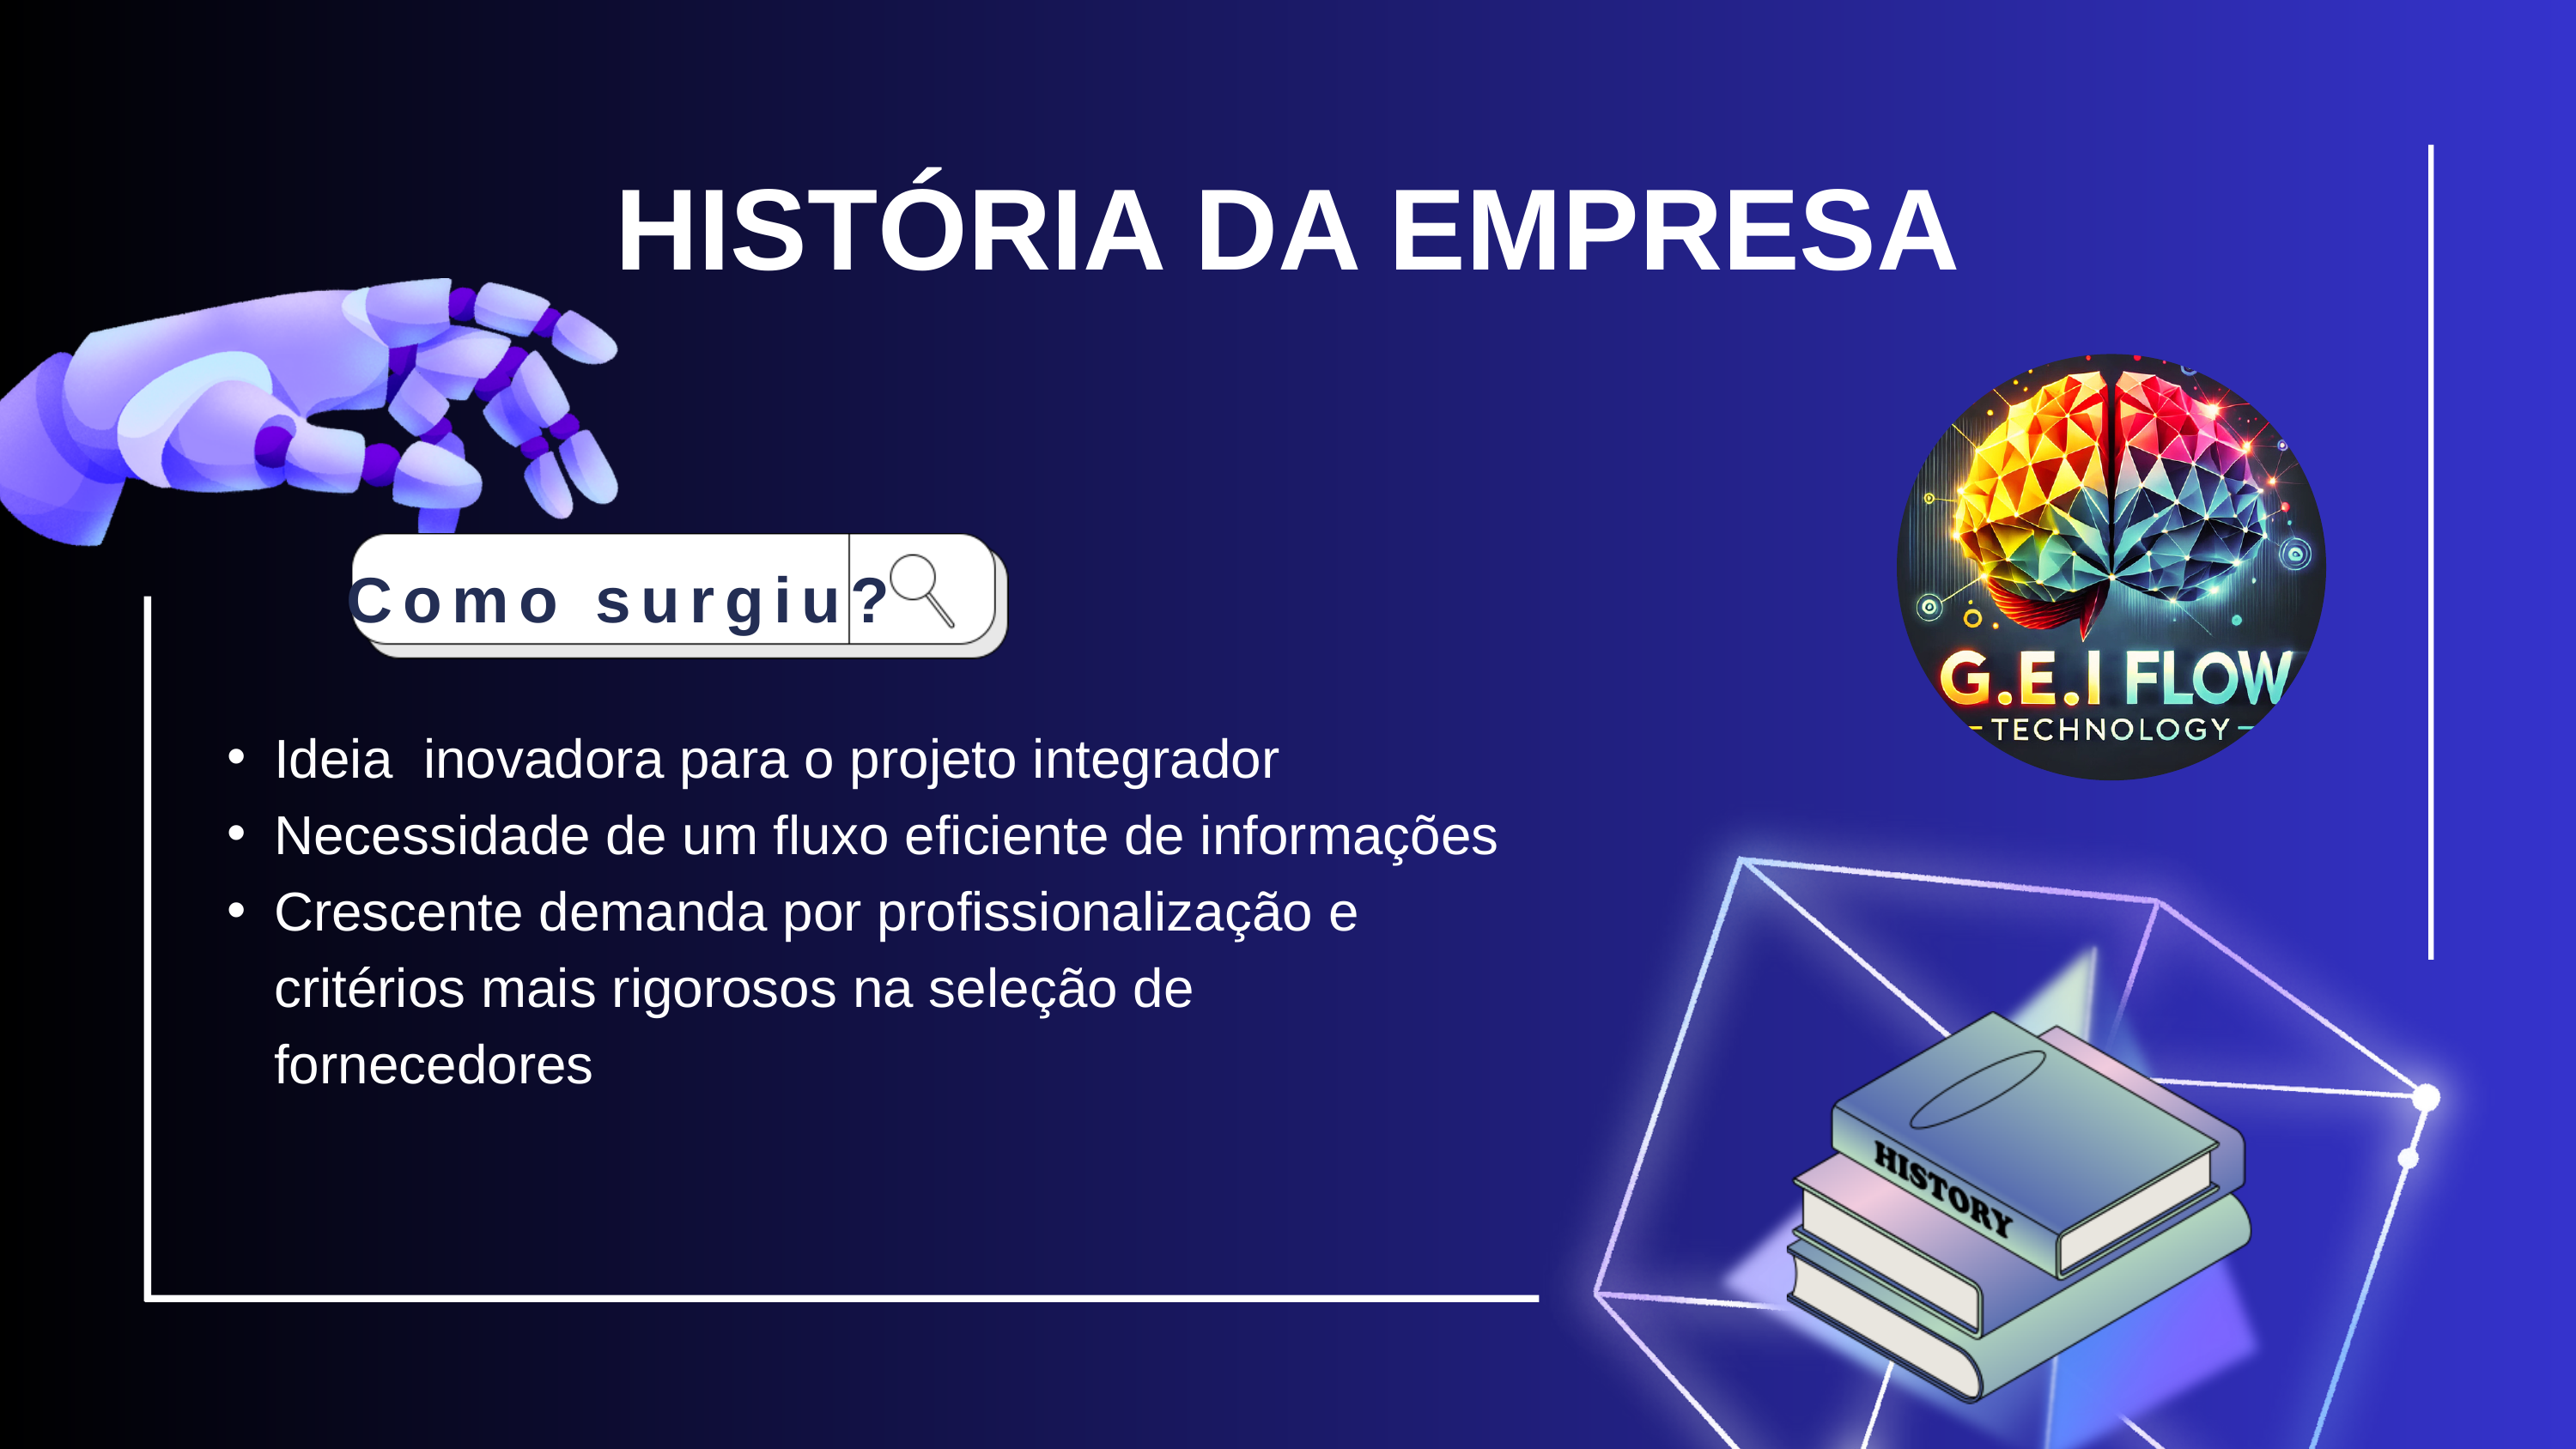

HISTÓRIA DA EMPRESA

Como surgiu?

Ideia  inovadora para o projeto integrador
Necessidade de um fluxo eficiente de informações
Crescente demanda por profissionalização e critérios mais rigorosos na seleção de fornecedores